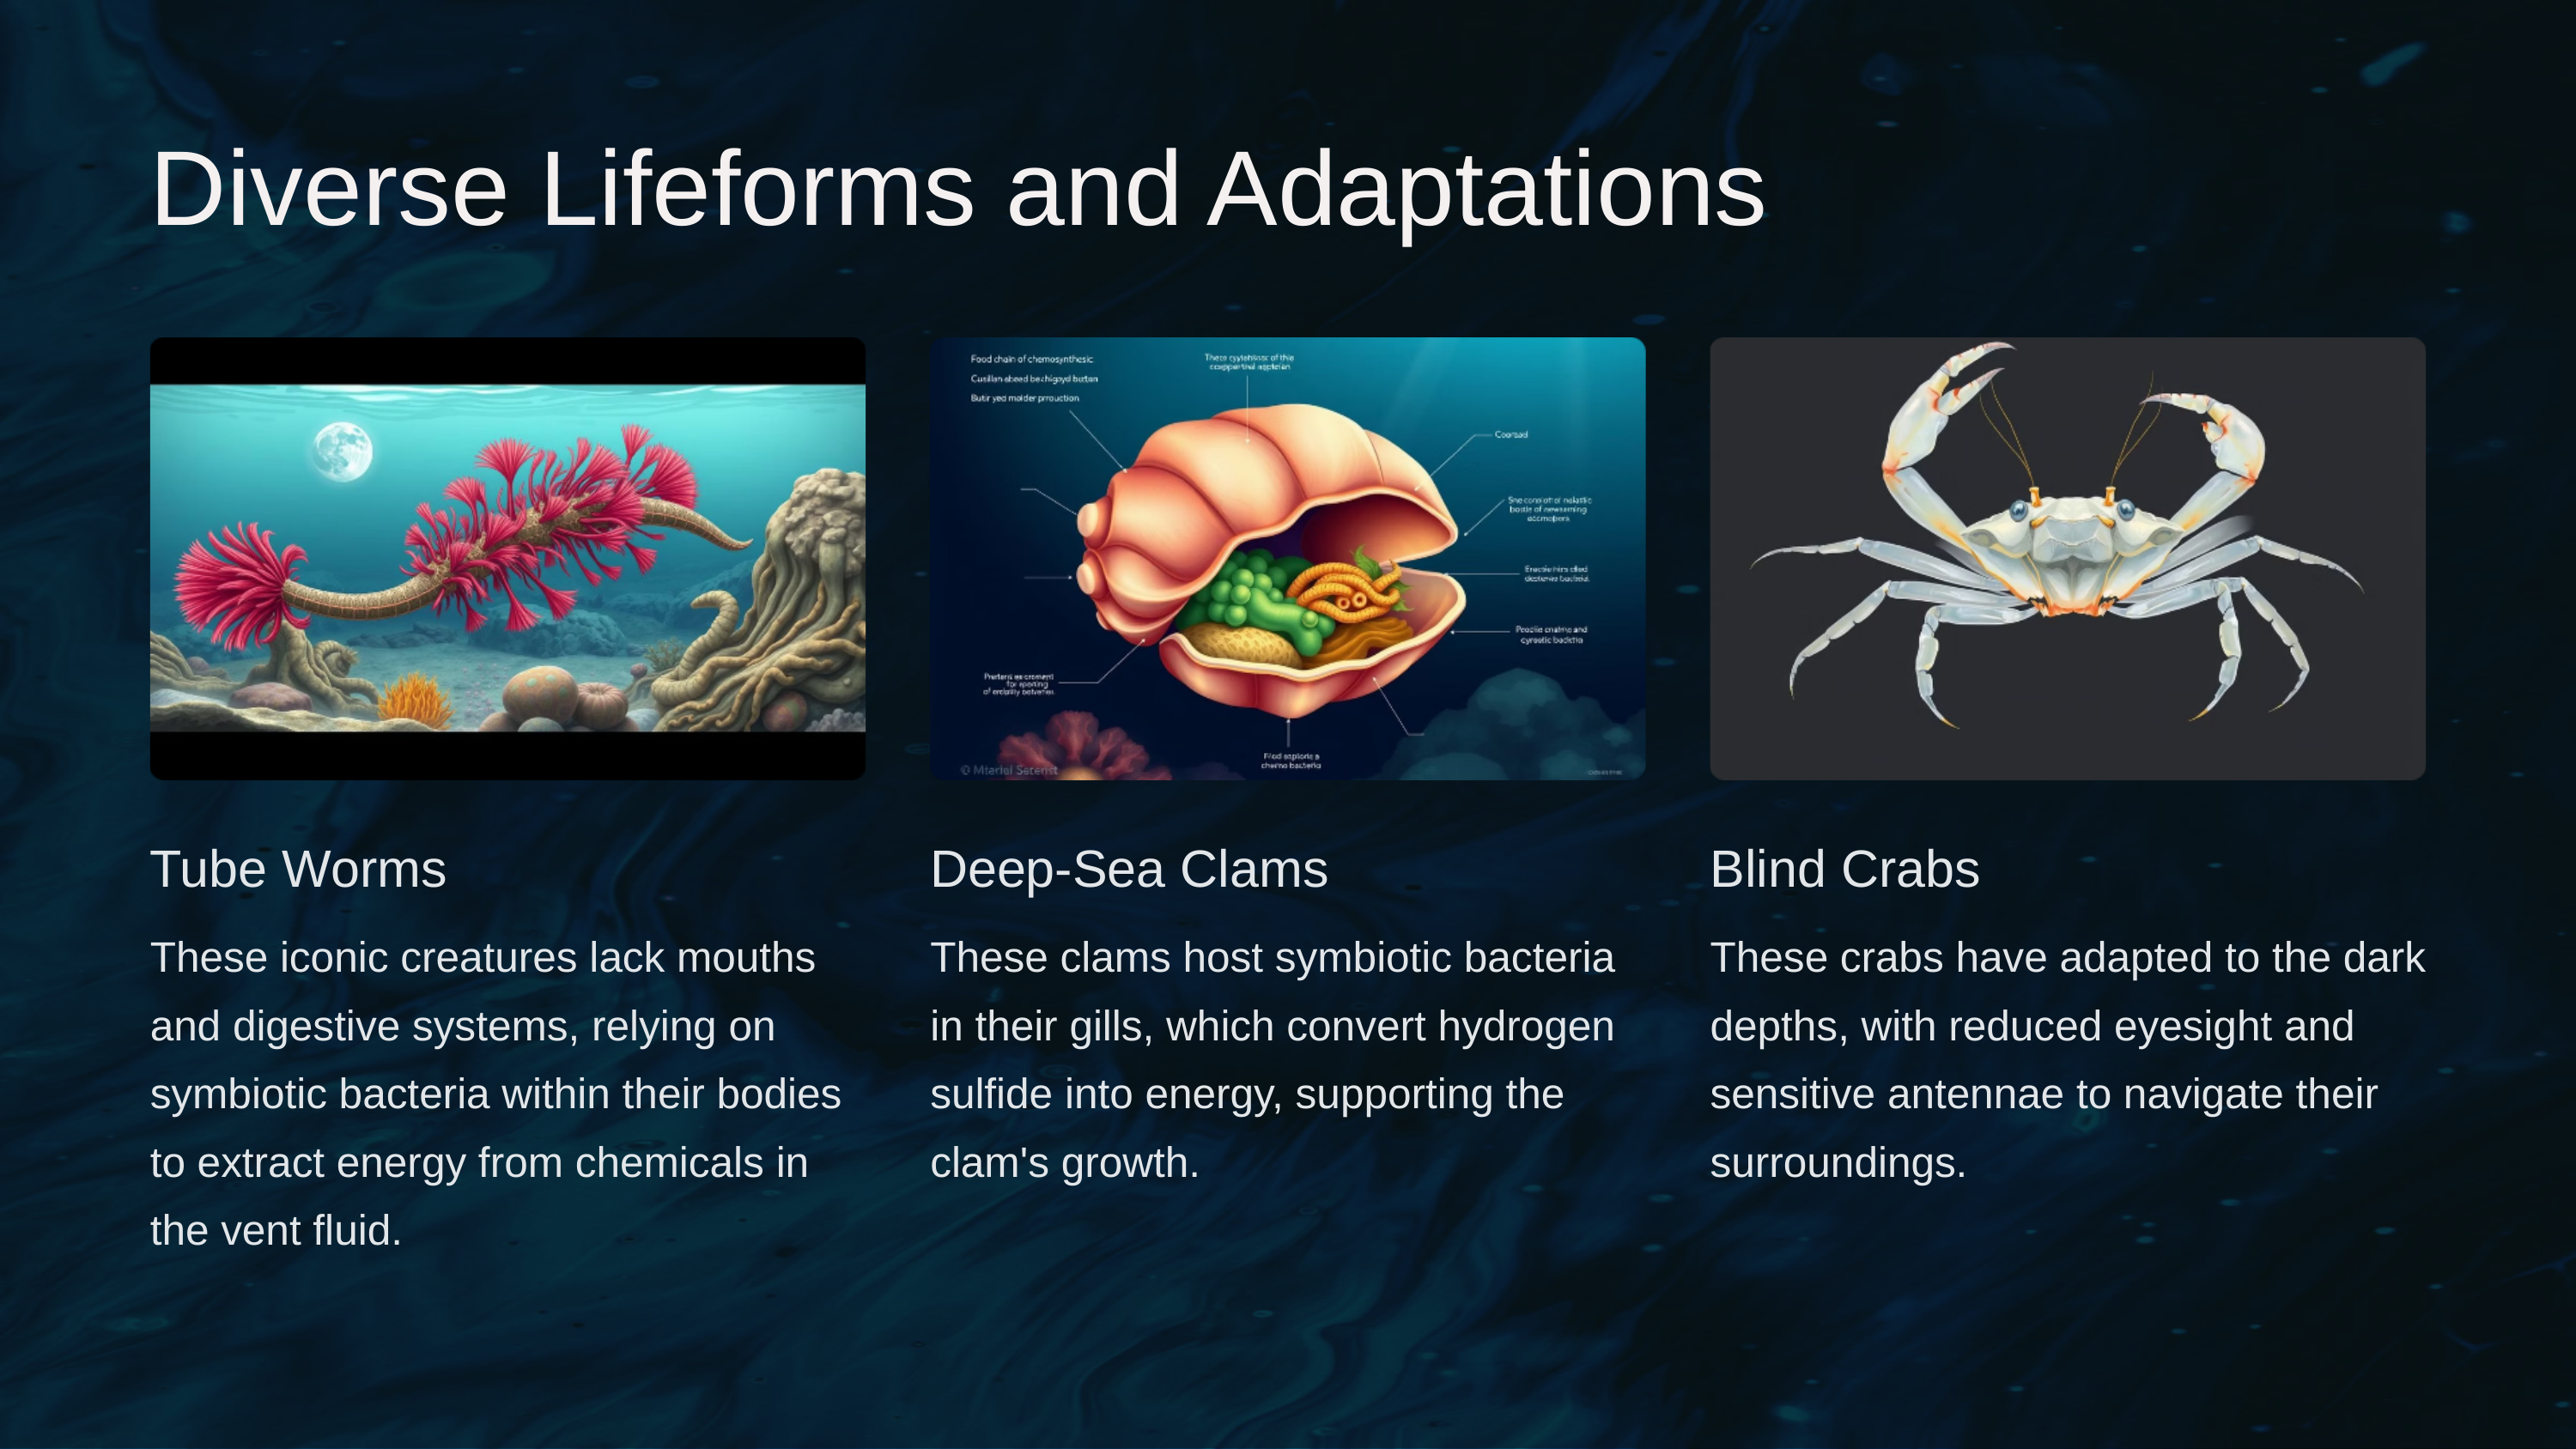

Diverse Lifeforms and Adaptations

Tube Worms
Deep-Sea Clams
Blind Crabs
These iconic creatures lack mouths and digestive systems, relying on symbiotic bacteria within their bodies to extract energy from chemicals in the vent fluid.
These clams host symbiotic bacteria in their gills, which convert hydrogen sulfide into energy, supporting the clam's growth.
These crabs have adapted to the dark depths, with reduced eyesight and sensitive antennae to navigate their surroundings.